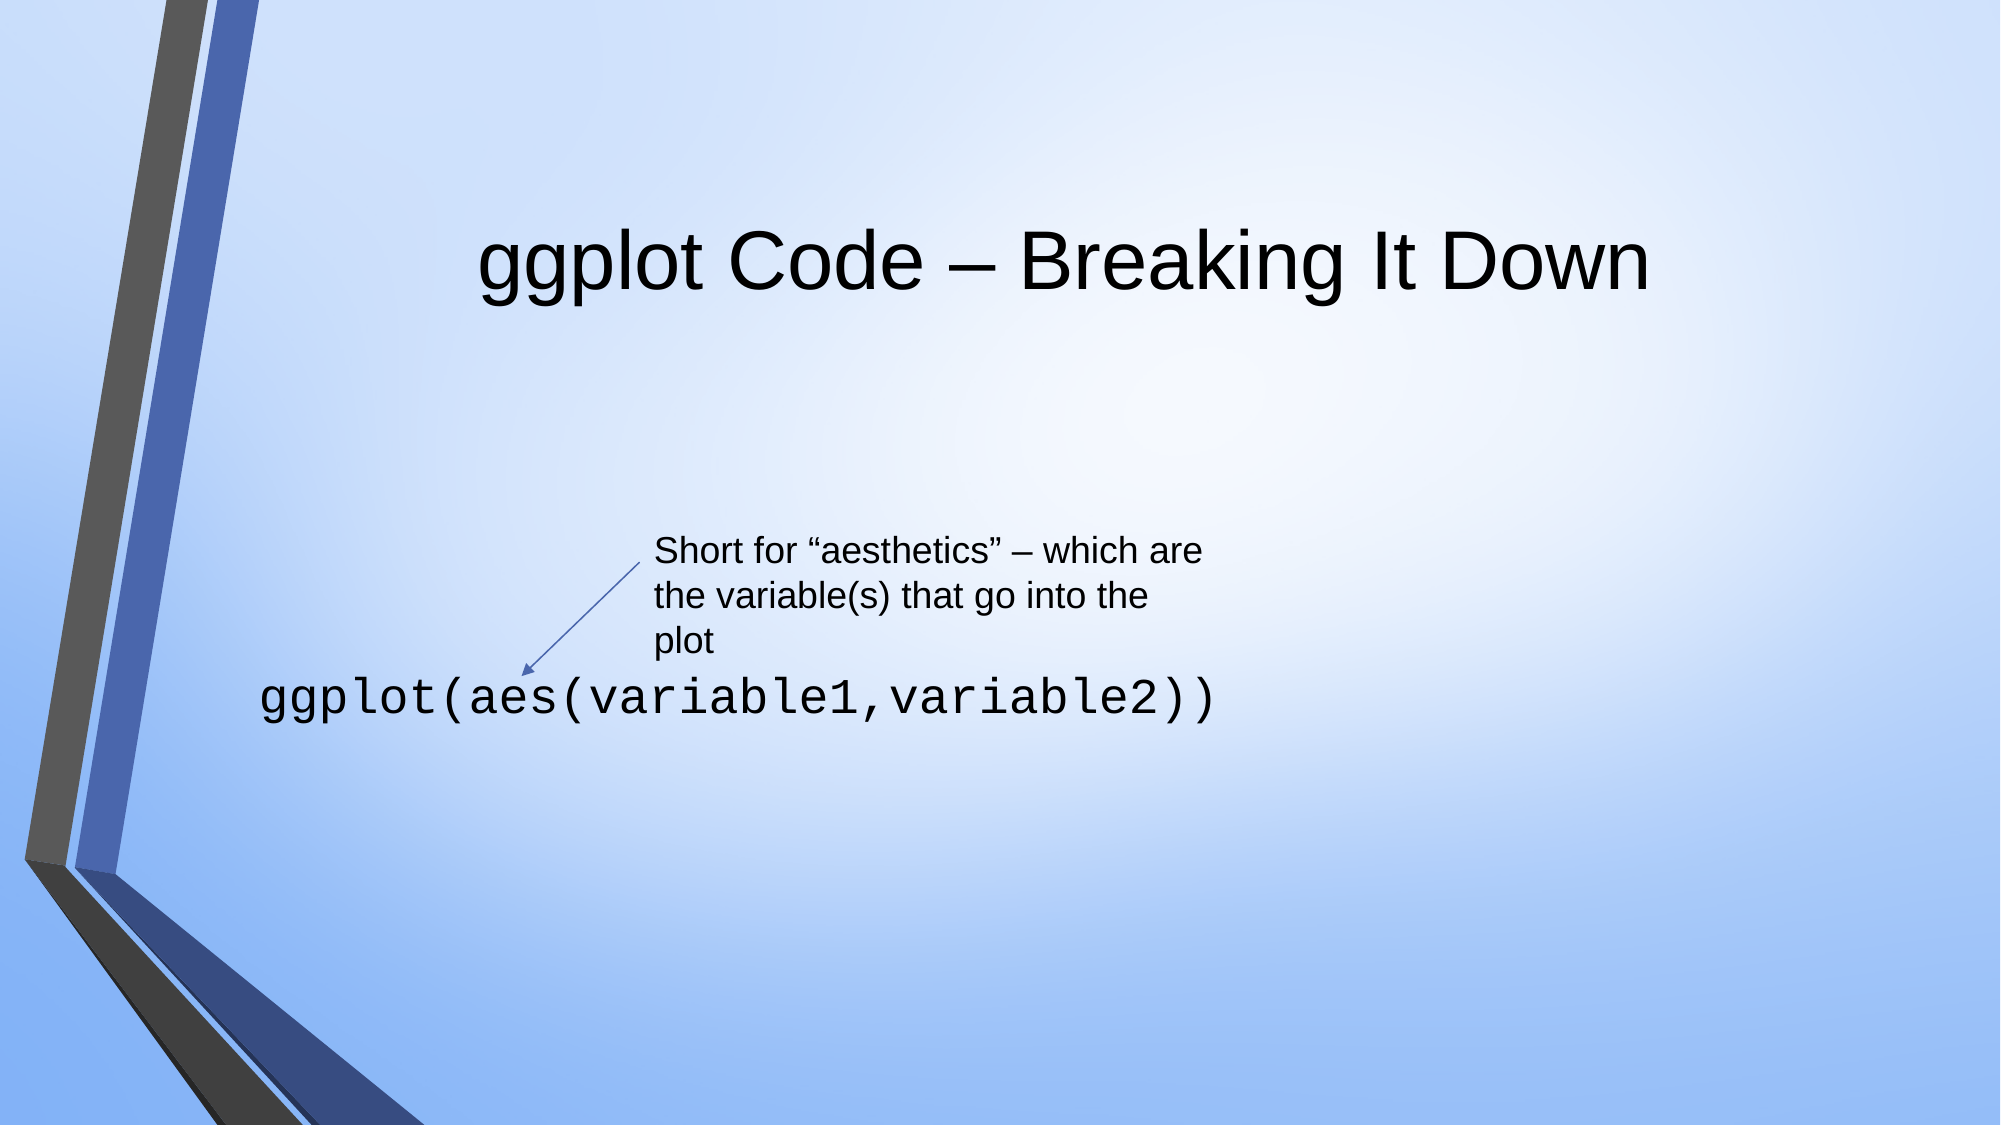

# ggplot Code – Breaking It Down
ggplot(aes(variable1,variable2))
Short for “aesthetics” – which are the variable(s) that go into the plot